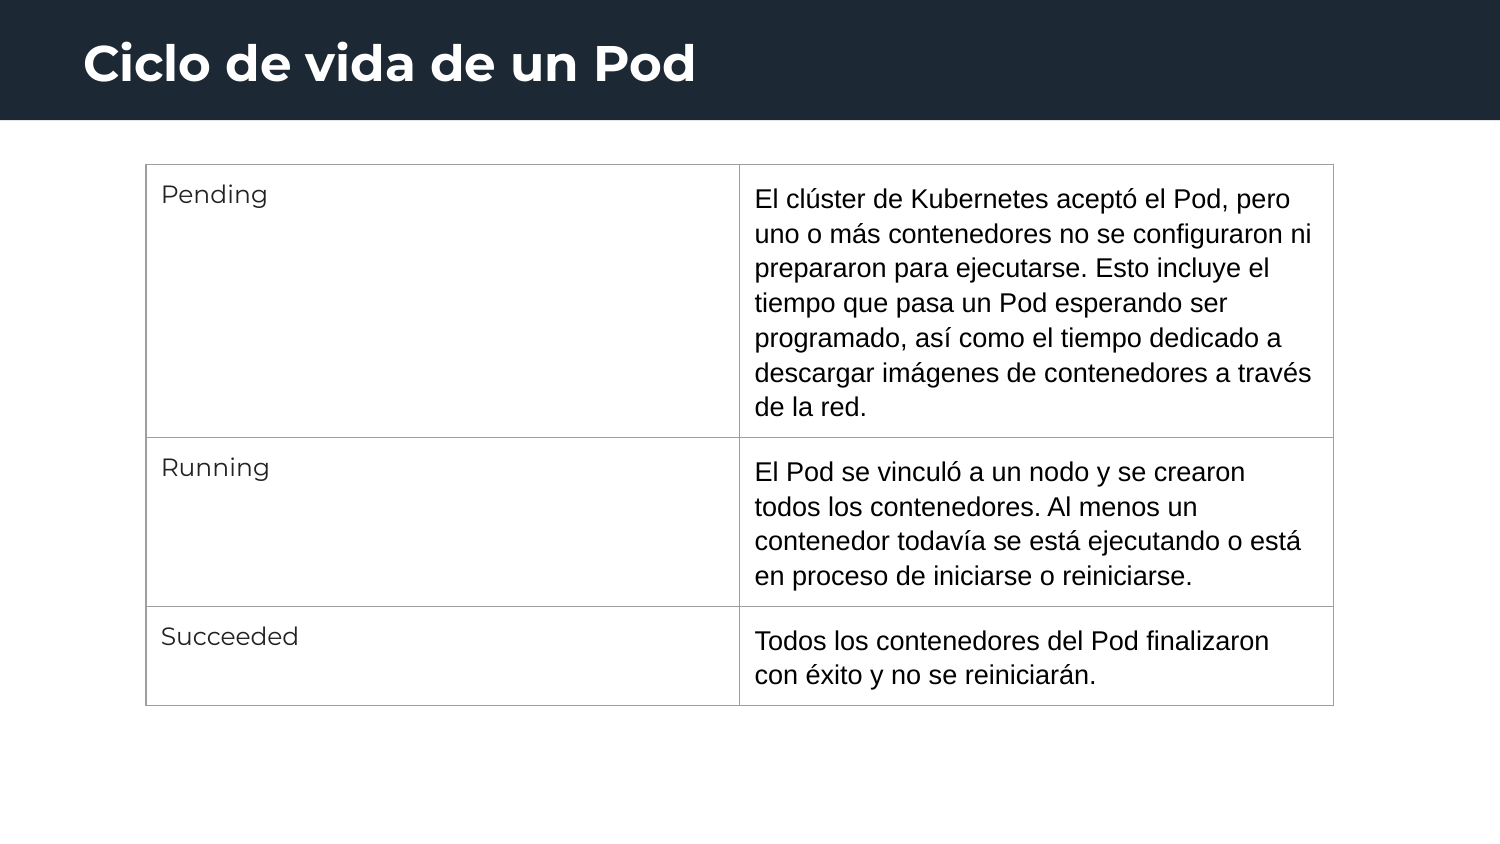

Ciclo de vida de un Pod
| Pending | El clúster de Kubernetes aceptó el Pod, pero uno o más contenedores no se configuraron ni prepararon para ejecutarse. Esto incluye el tiempo que pasa un Pod esperando ser programado, así como el tiempo dedicado a descargar imágenes de contenedores a través de la red. |
| --- | --- |
| Running | El Pod se vinculó a un nodo y se crearon todos los contenedores. Al menos un contenedor todavía se está ejecutando o está en proceso de iniciarse o reiniciarse. |
| Succeeded | Todos los contenedores del Pod finalizaron con éxito y no se reiniciarán. |